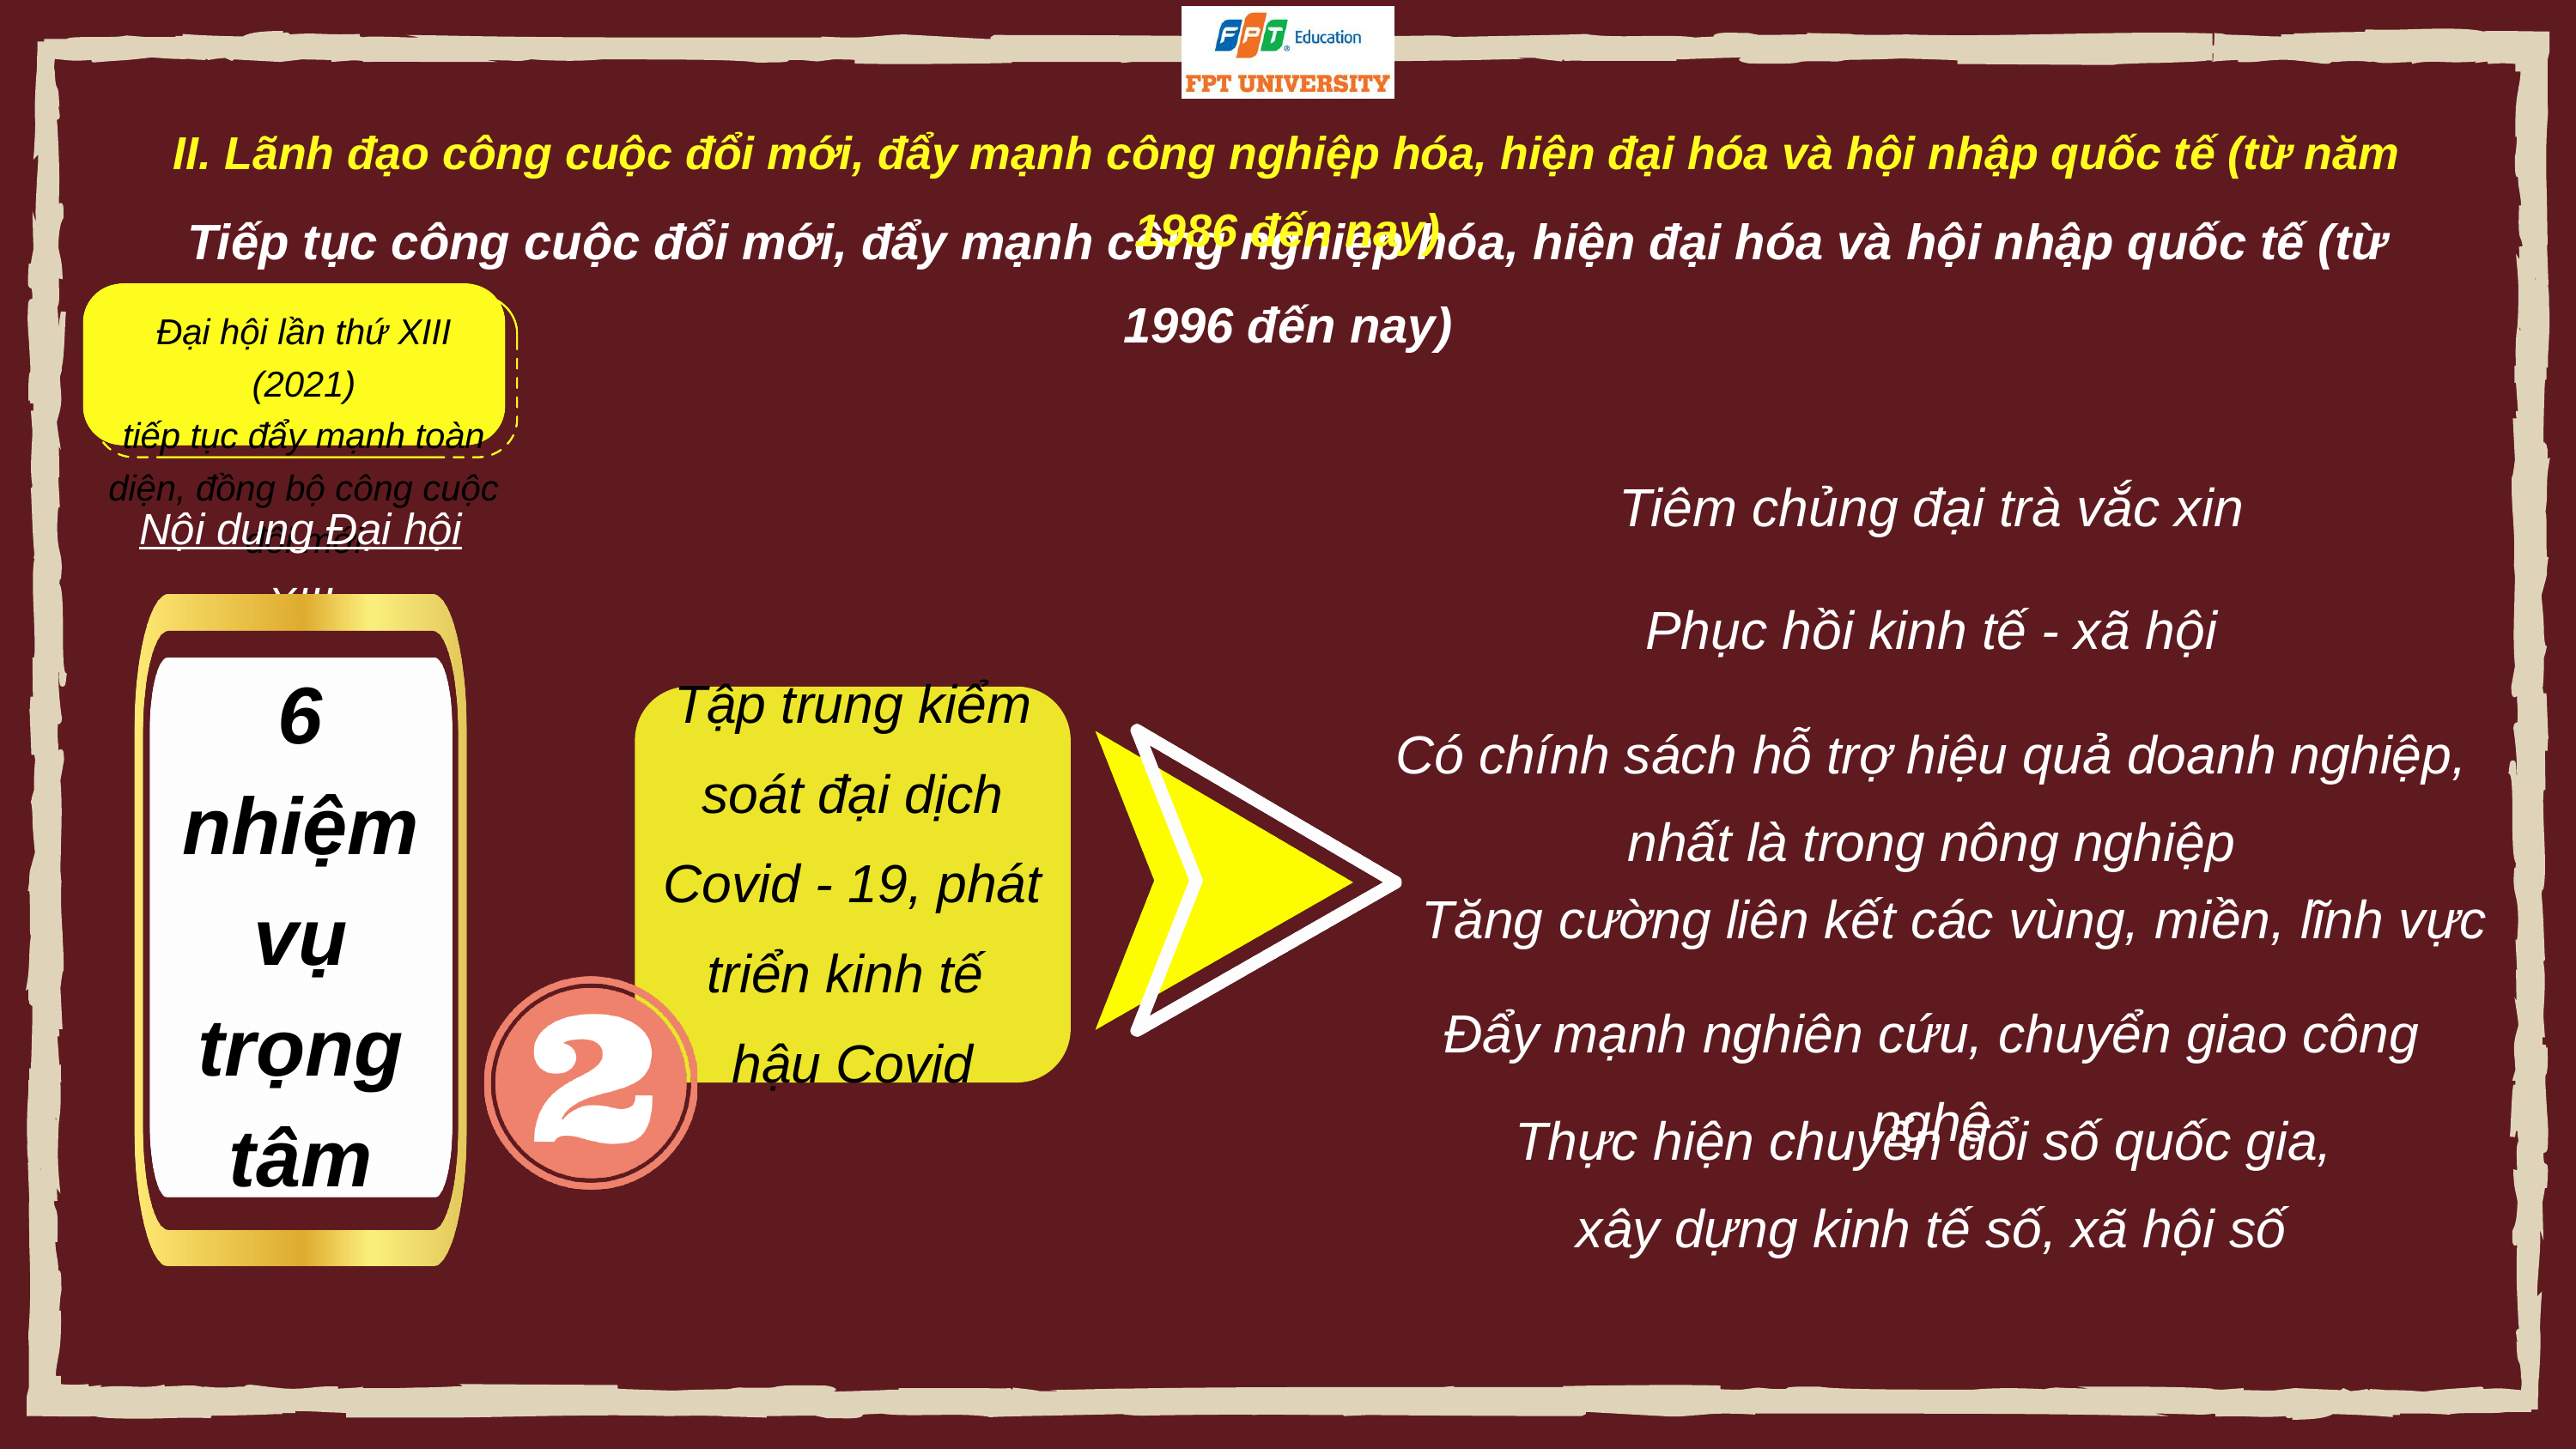

II. Lãnh đạo công cuộc đổi mới, đẩy mạnh công nghiệp hóa, hiện đại hóa và hội nhập quốc tế (từ năm 1986 đến nay)
Tiếp tục công cuộc đổi mới, đẩy mạnh công nghiệp hóa, hiện đại hóa và hội nhập quốc tế (từ 1996 đến nay)

Đại hội lần thứ XIII (2021)
tiếp tục đẩy mạnh toàn diện, đồng bộ công cuộc đổi mới
Tiêm chủng đại trà vắc xin
Nội dung Đại hội XIII
Phục hồi kinh tế - xã hội
6 nhiệm vụ trọng tâm

Tập trung kiểm soát đại dịch Covid - 19, phát triển kinh tế
hậu Covid
Có chính sách hỗ trợ hiệu quả doanh nghiệp,
nhất là trong nông nghiệp

Tăng cường liên kết các vùng, miền, lĩnh vực
Đẩy mạnh nghiên cứu, chuyển giao công nghệ

Thực hiện chuyển đổi số quốc gia,
xây dựng kinh tế số, xã hội số